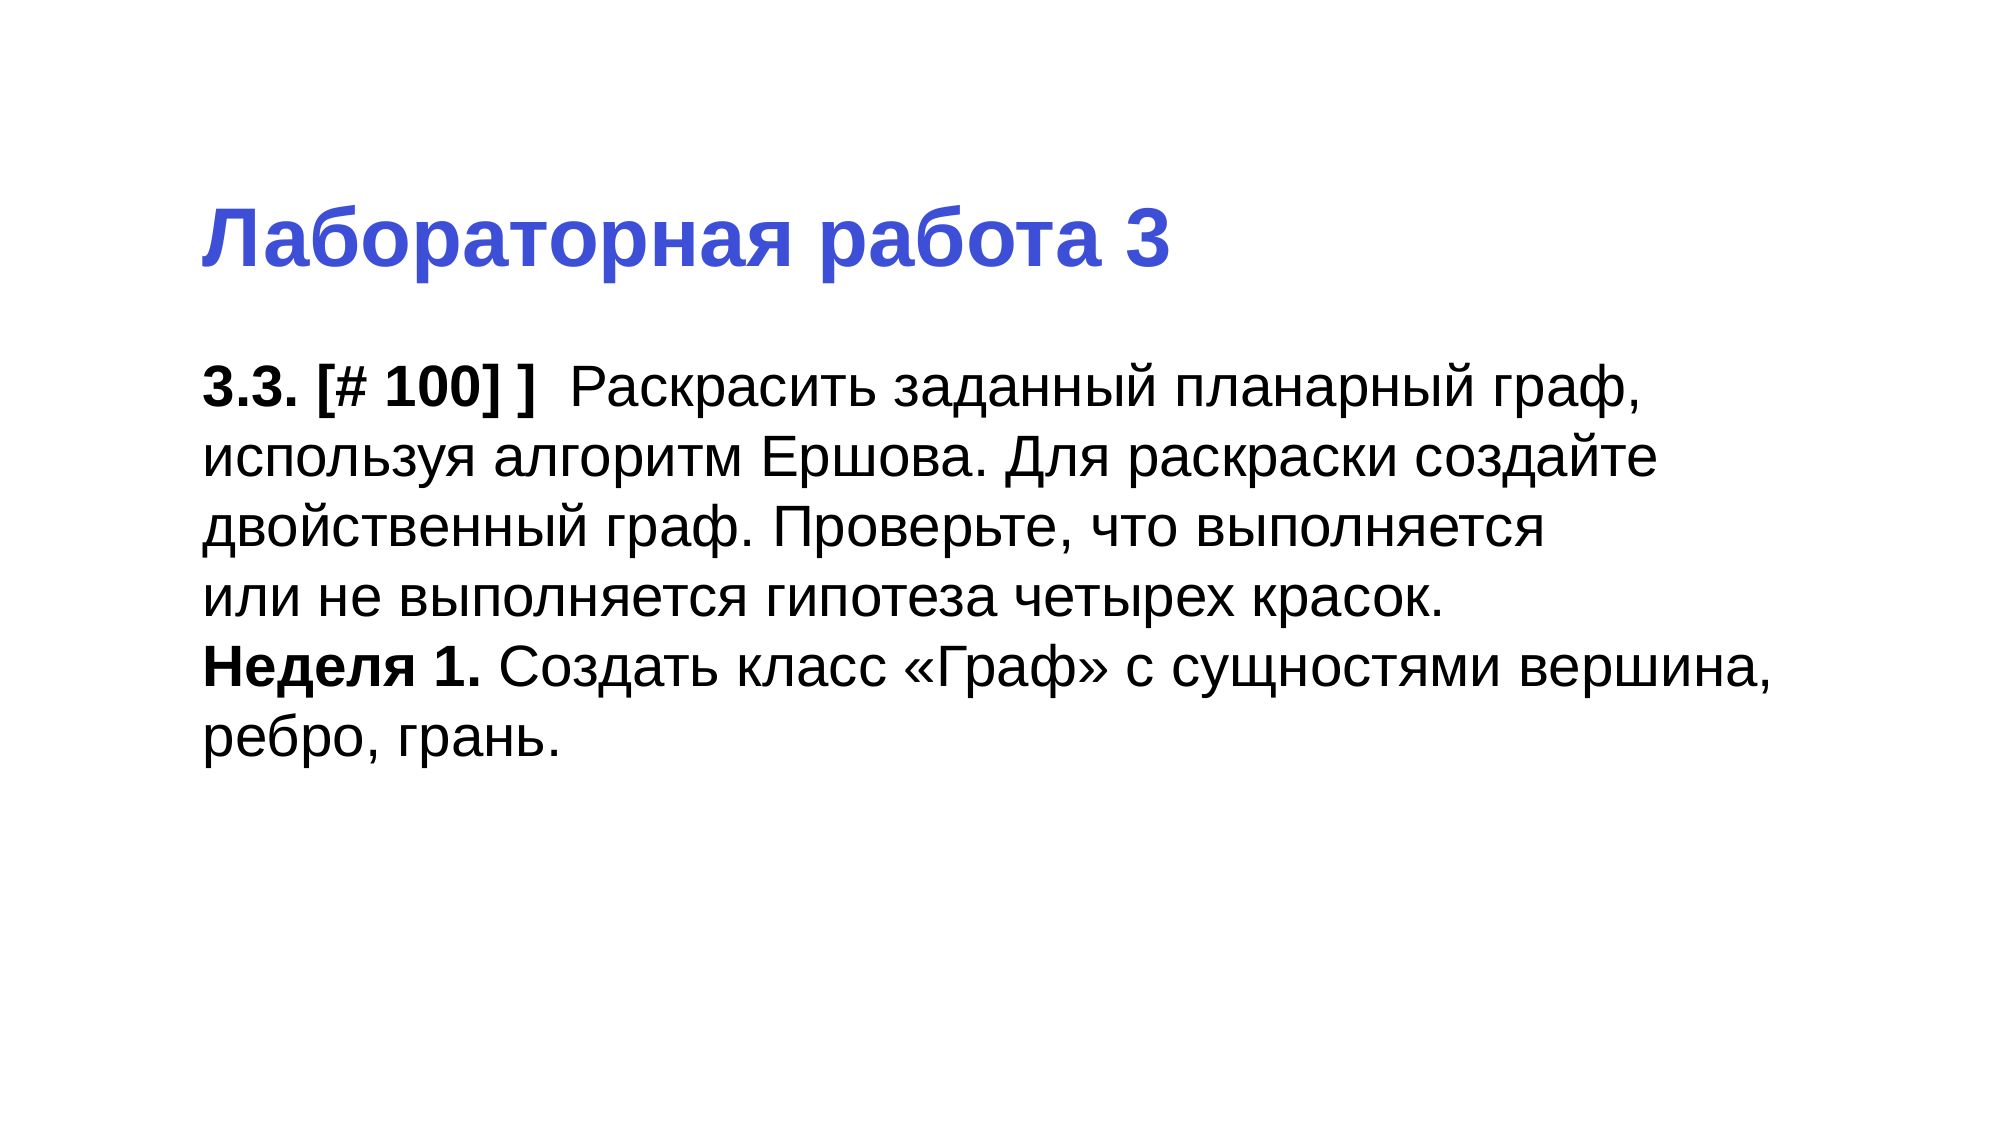

Лабораторная работа 3
3.3. [# 100] ]  Раскрасить заданный планарный граф, используя алгоритм Ершова. Для раскраски создайте двойственный граф. Проверьте, что выполняется
или не выполняется гипотеза четырех красок.
Неделя 1. Создать класс «Граф» с сущностями вершина, ребро, грань.